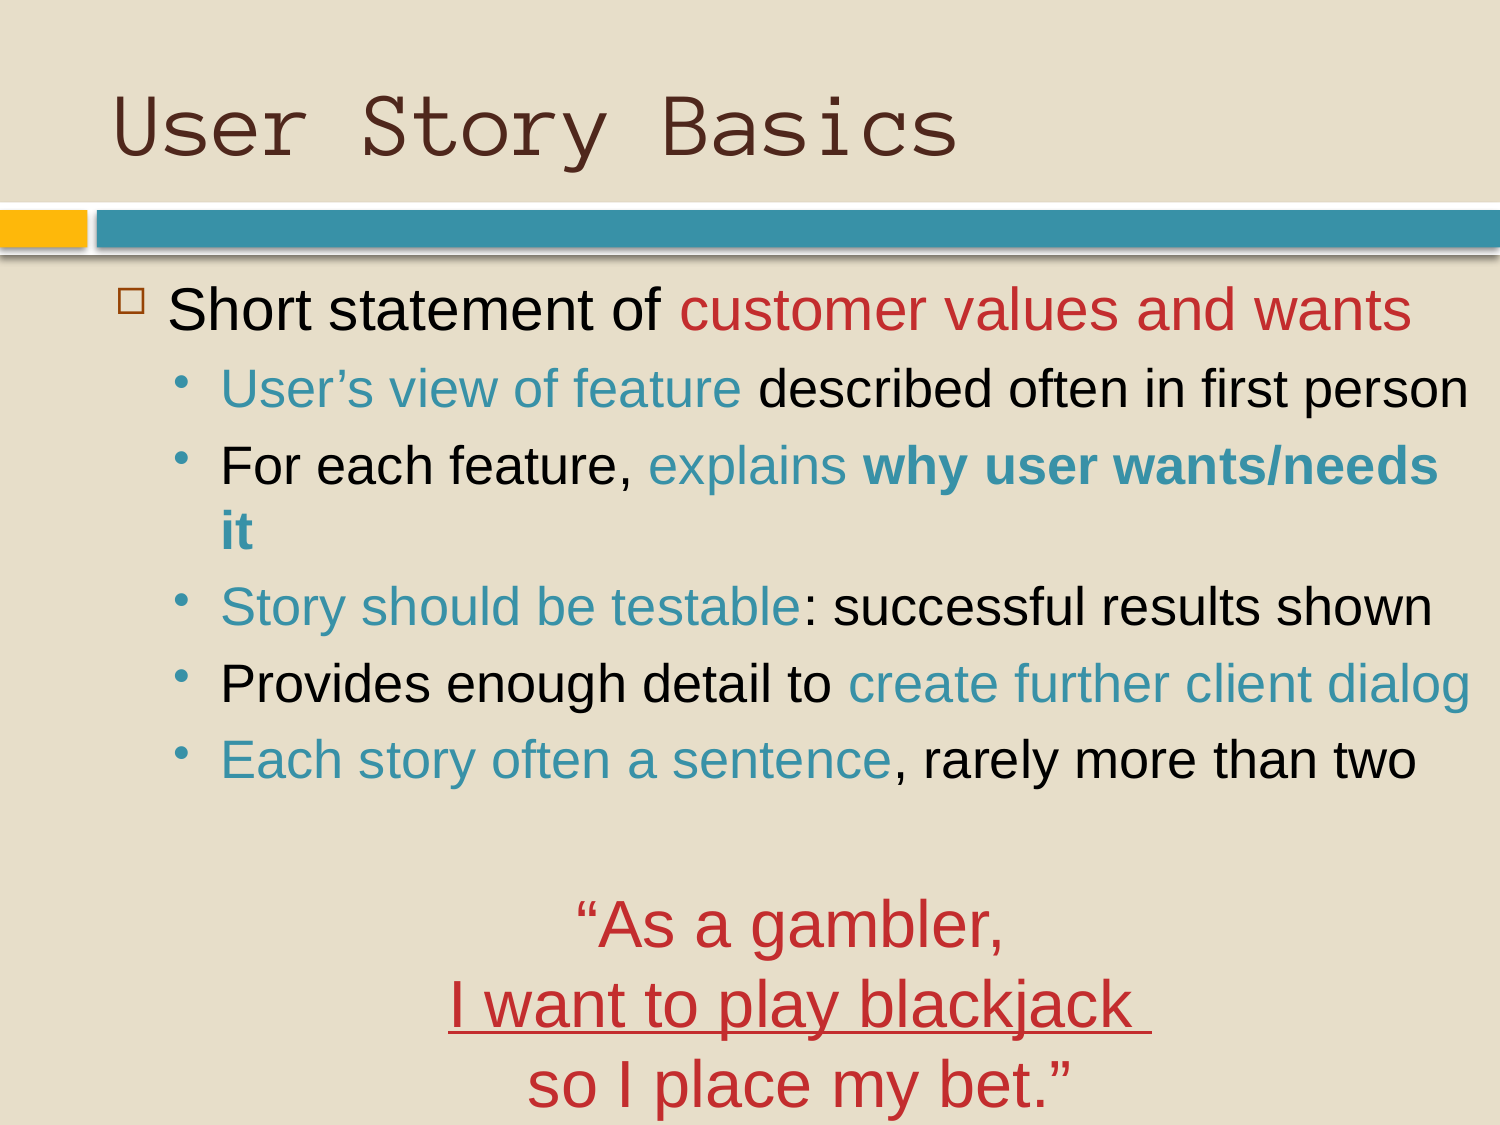

# User Story Basics
Short statement of customer values and wants
User’s view of feature described often in first person
For each feature, explains why user wants/needs it
Story should be testable: successful results shown
Provides enough detail to create further client dialog
Each story often a sentence, rarely more than two

“As a gambler,
I want to play blackjack
so I place my bet.”